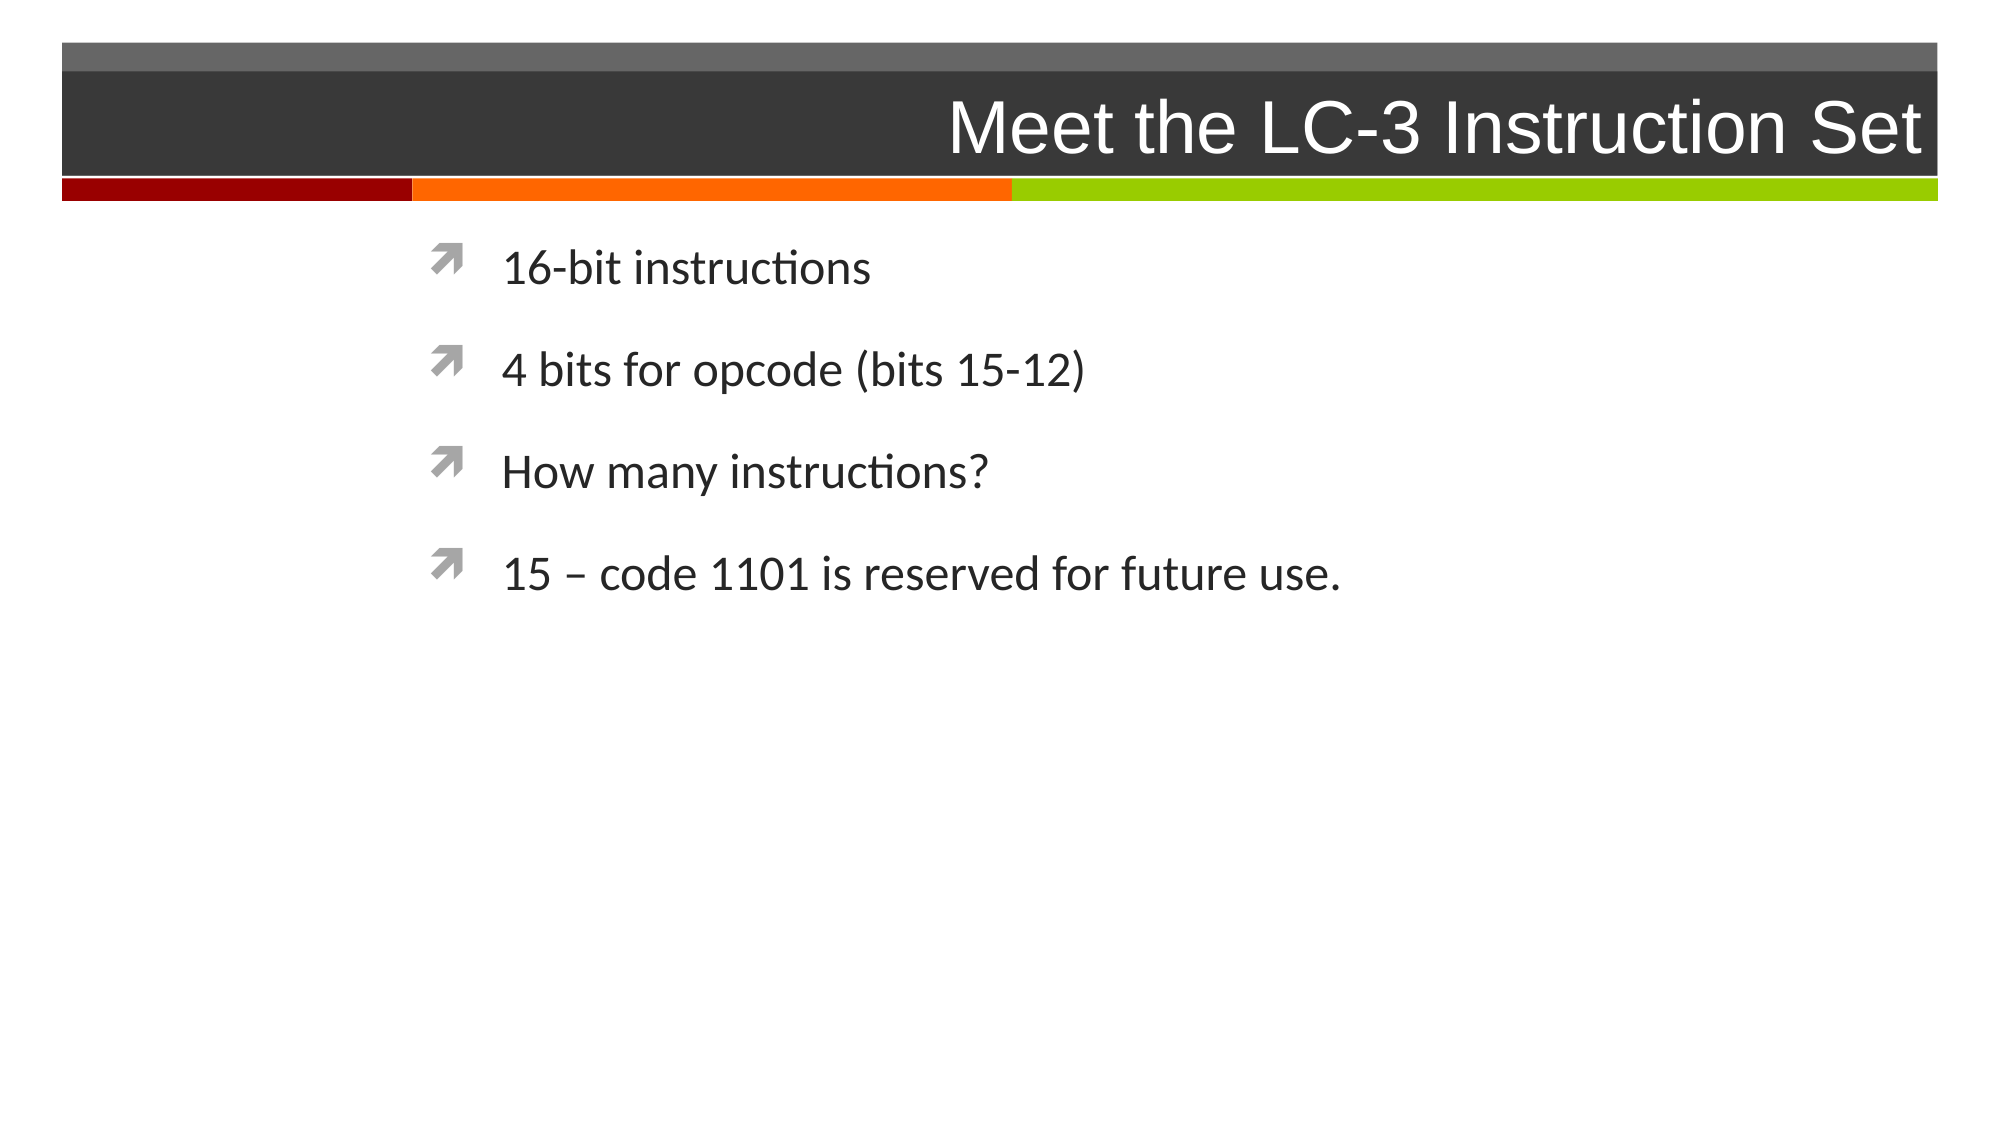

# Meet the LC-3 Instruction Set
16-bit instructions
4 bits for opcode (bits 15-12)
How many instructions?
15 – code 1101 is reserved for future use.